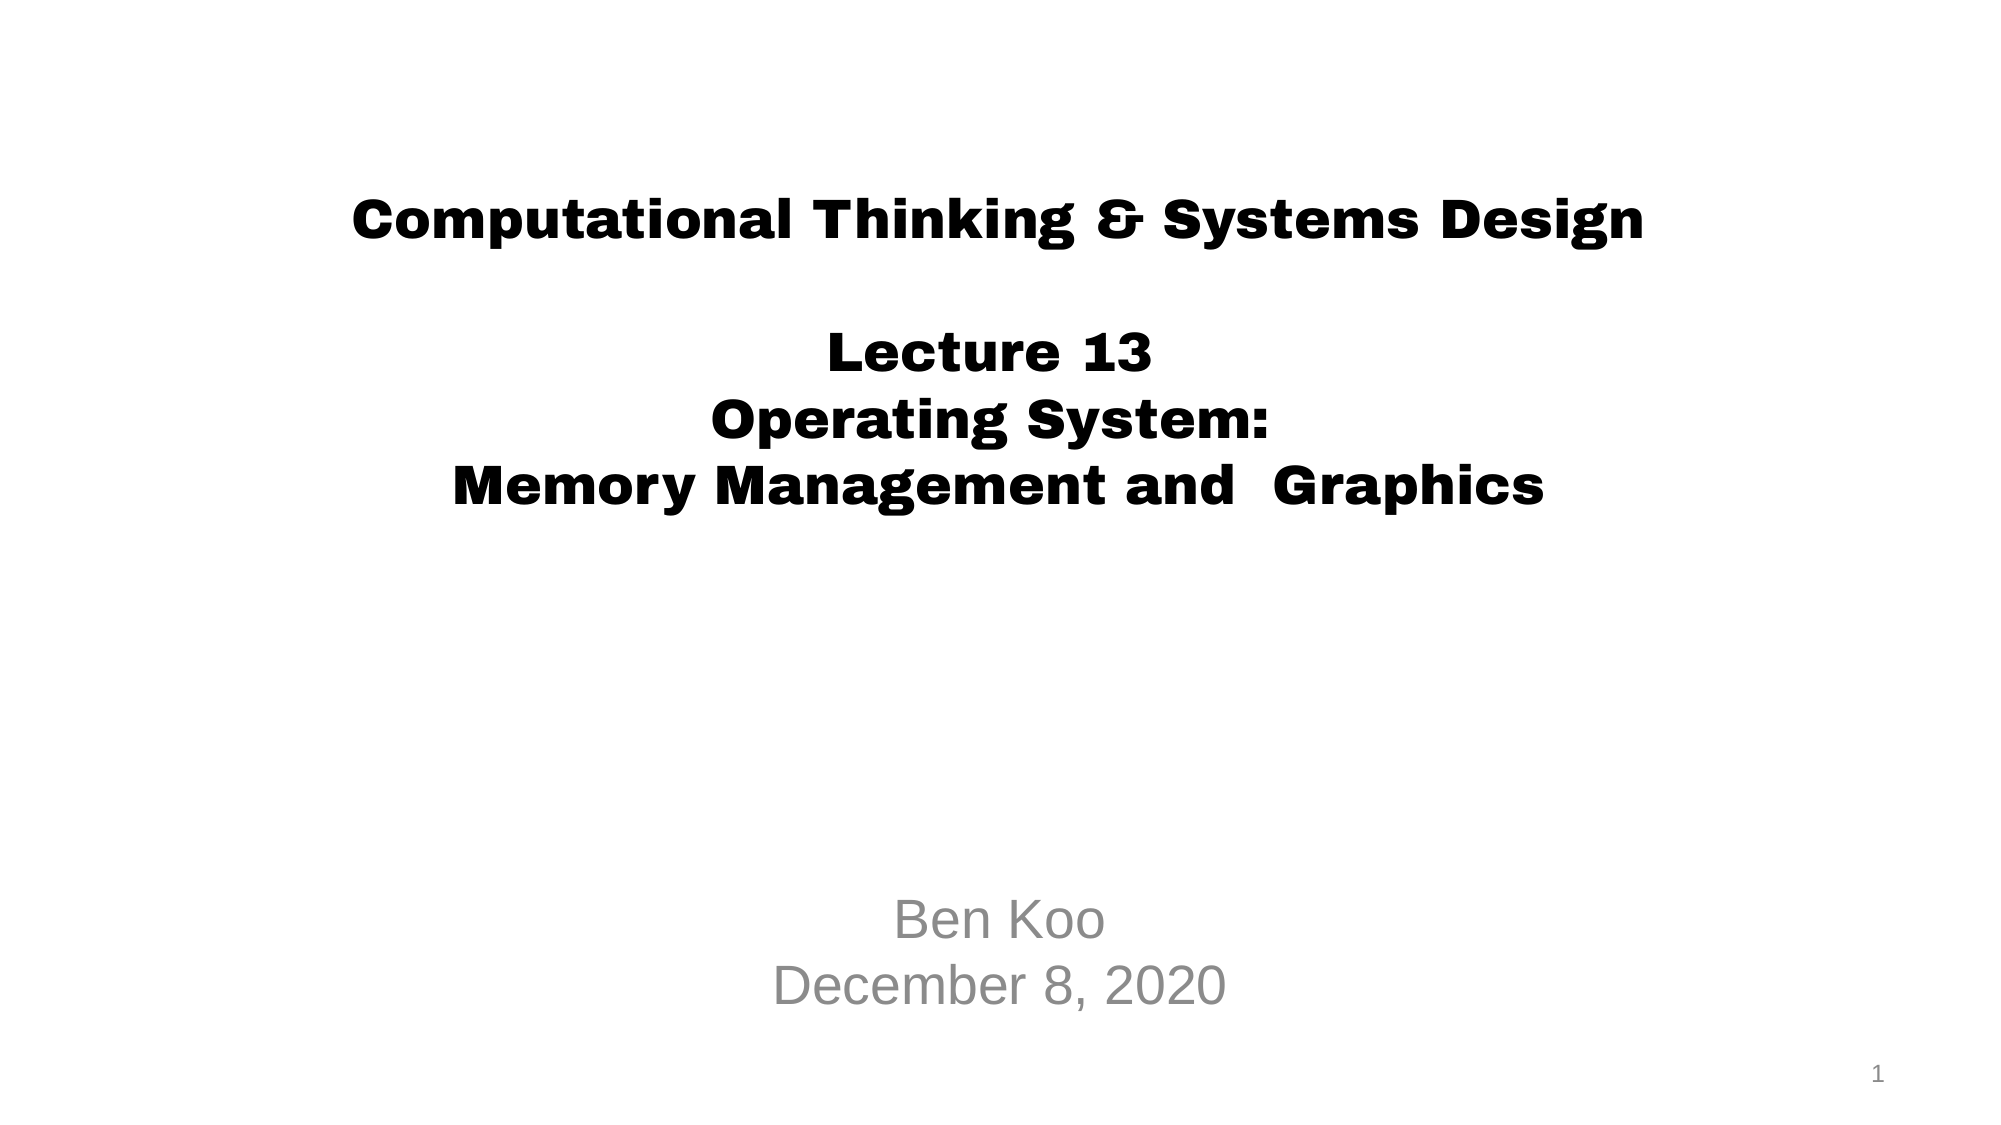

# Computational Thinking & Systems Design Lecture 13 Operating System: Memory Management and  Graphics
Ben Koo
December 8, 2020
1